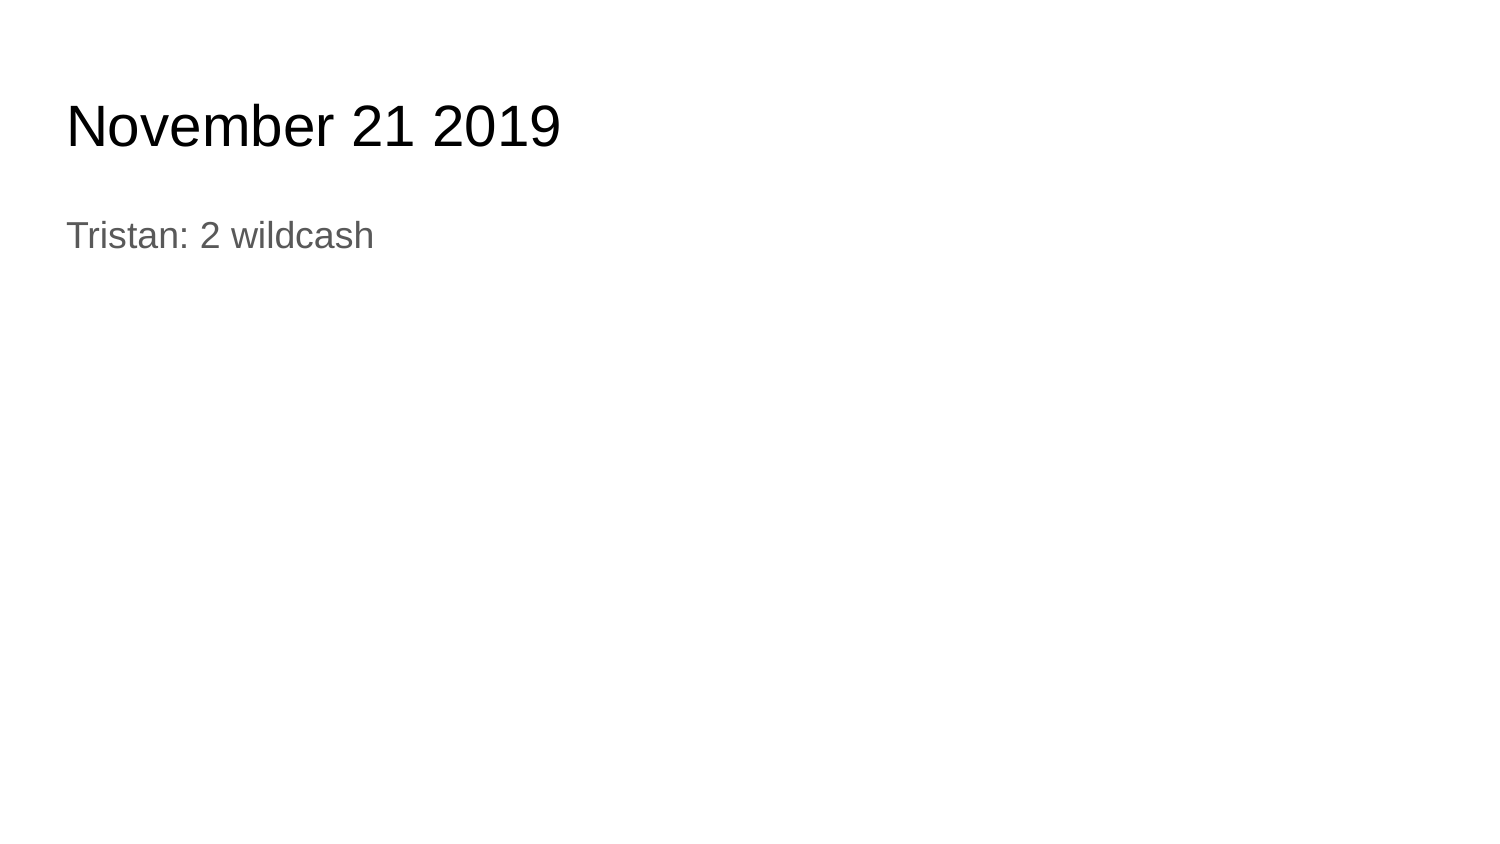

# November 21 2019
Tristan: 2 wildcash